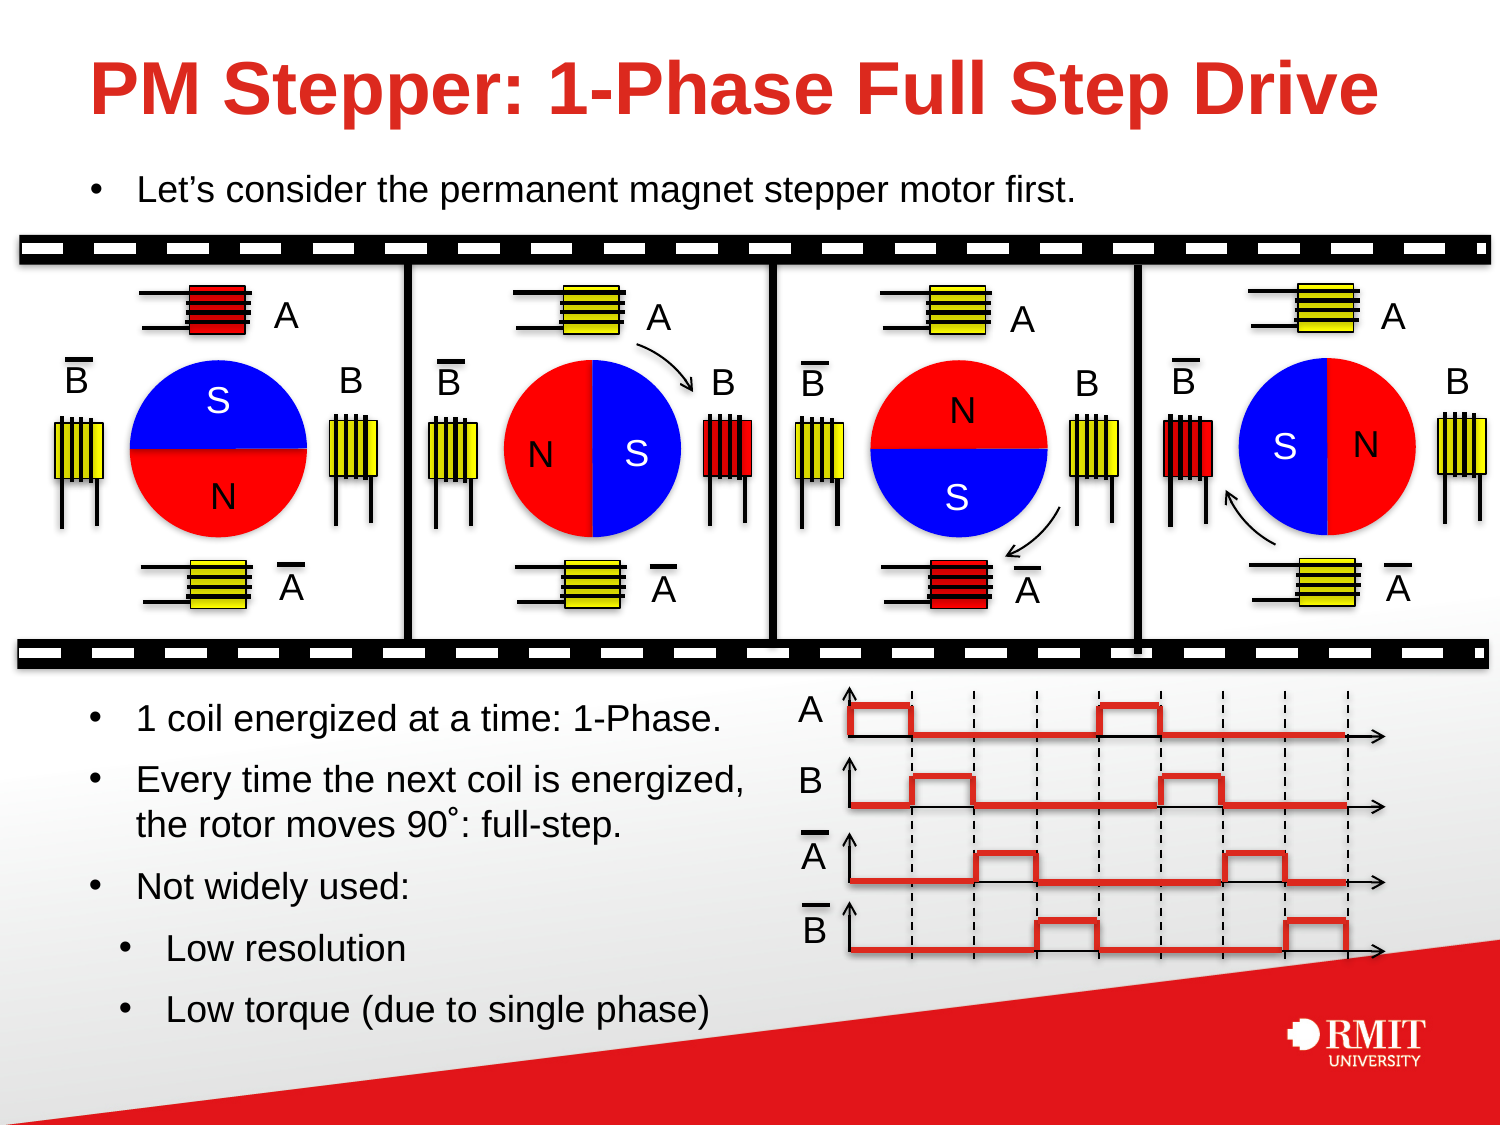

# PM Stepper: 1-Phase Full Step Drive
Let’s consider the permanent magnet stepper motor first.

A

A

A

A

B
B

B
B
B
B
B
B

S
N
N
S
S

N

N
S
A
A
A

A

A
1 coil energized at a time: 1-Phase.
Every time the next coil is energized, the rotor moves 90˚: full-step.
Not widely used:
Low resolution
Low torque (due to single phase)
B
A
B